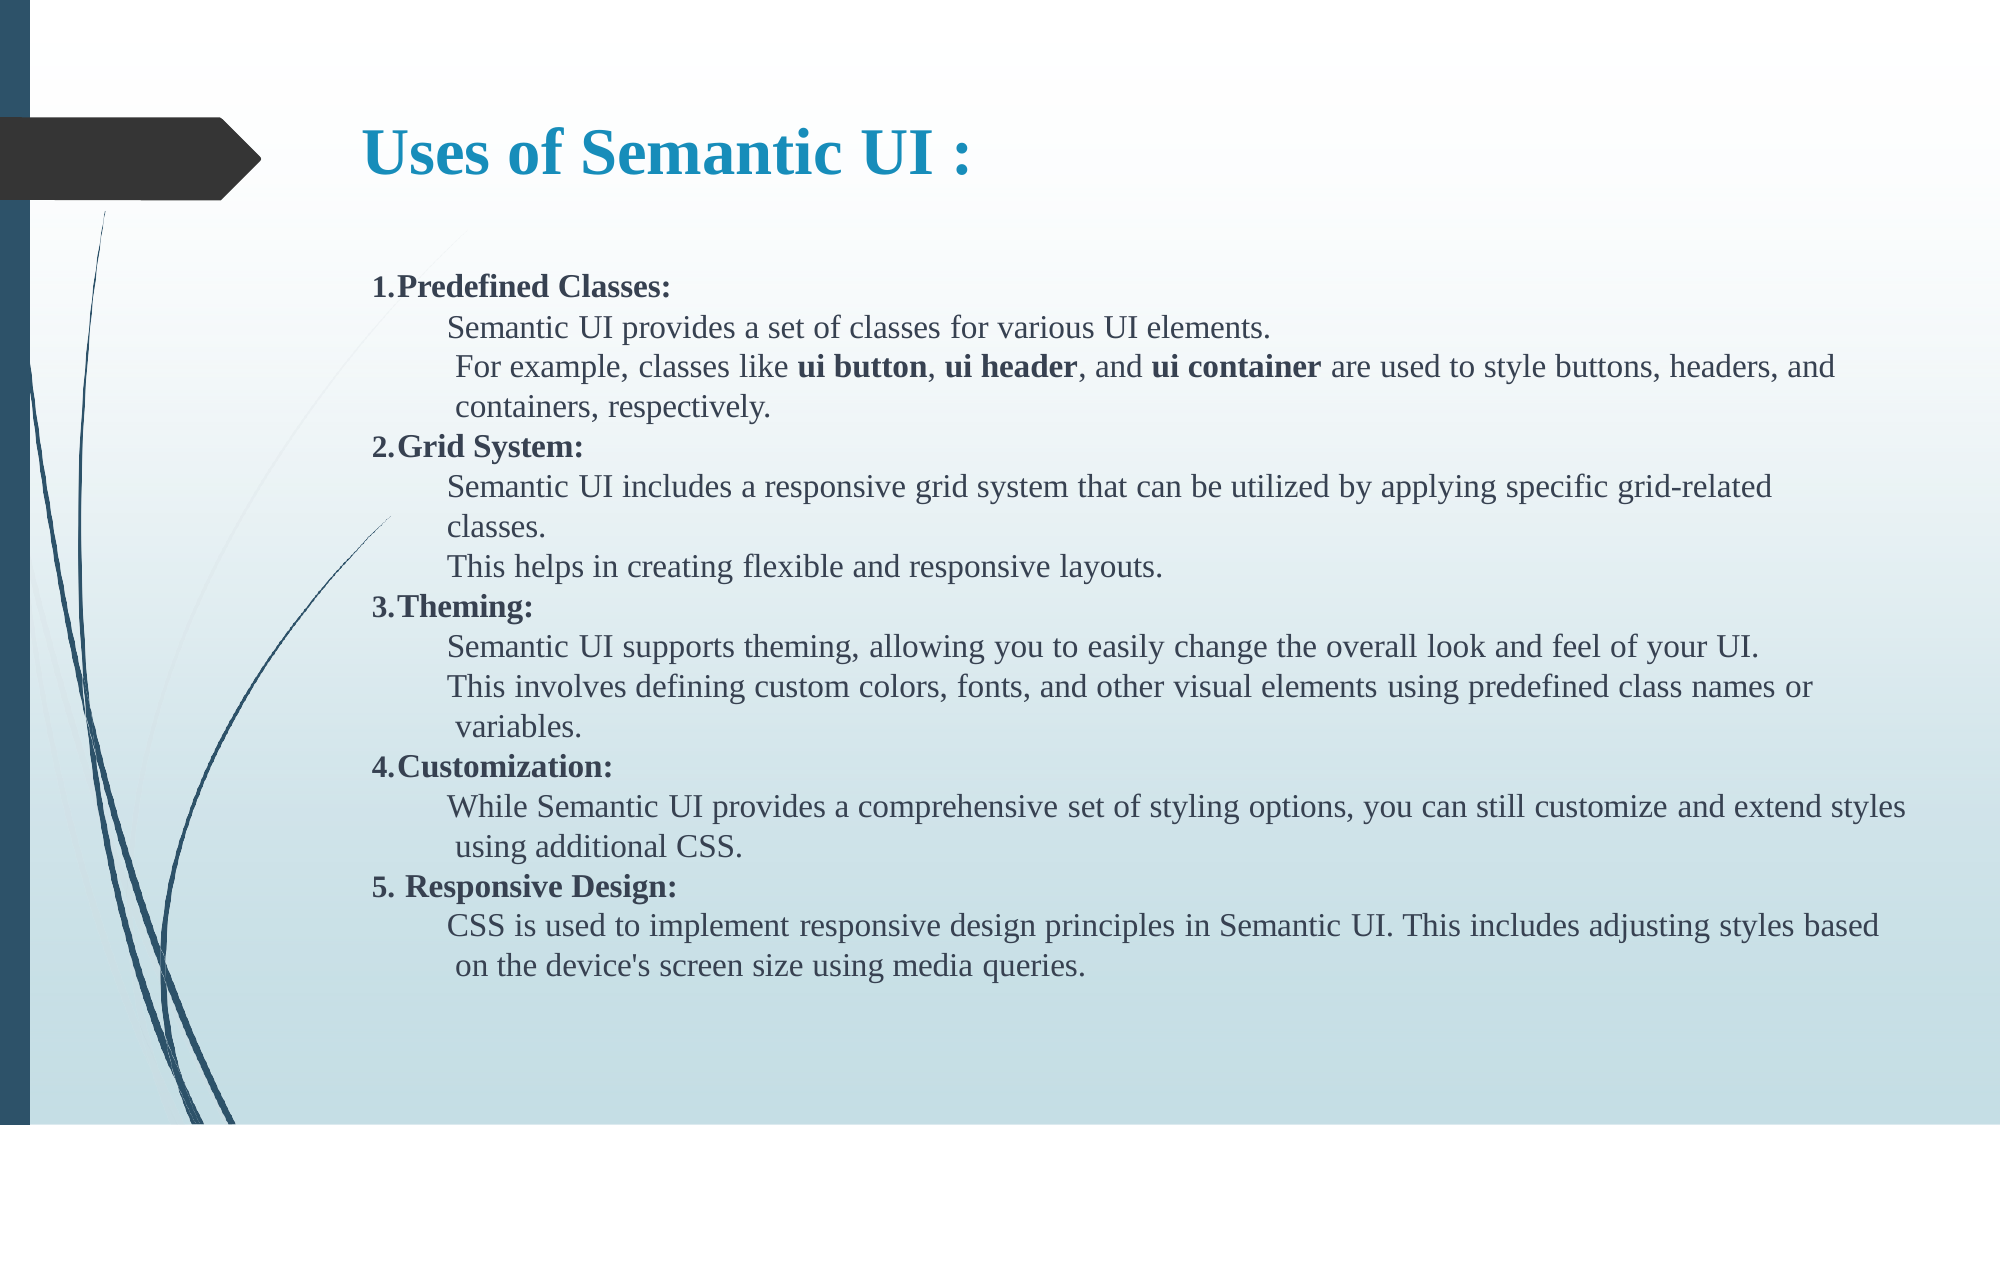

# Uses of Semantic UI :
Predefined Classes:
Semantic UI provides a set of classes for various UI elements.
For example, classes like ui button, ui header, and ui container are used to style buttons, headers, and  containers, respectively.
Grid System:
Semantic UI includes a responsive grid system that can be utilized by applying specific grid-related classes.
This helps in creating flexible and responsive layouts.
Theming:
Semantic UI supports theming, allowing you to easily change the overall look and feel of your UI.  This involves defining custom colors, fonts, and other visual elements using predefined class names or  variables.
Customization:
While Semantic UI provides a comprehensive set of styling options, you can still customize and extend styles  using additional CSS.
Responsive Design:
CSS is used to implement responsive design principles in Semantic UI. This includes adjusting styles based  on the device's screen size using media queries.